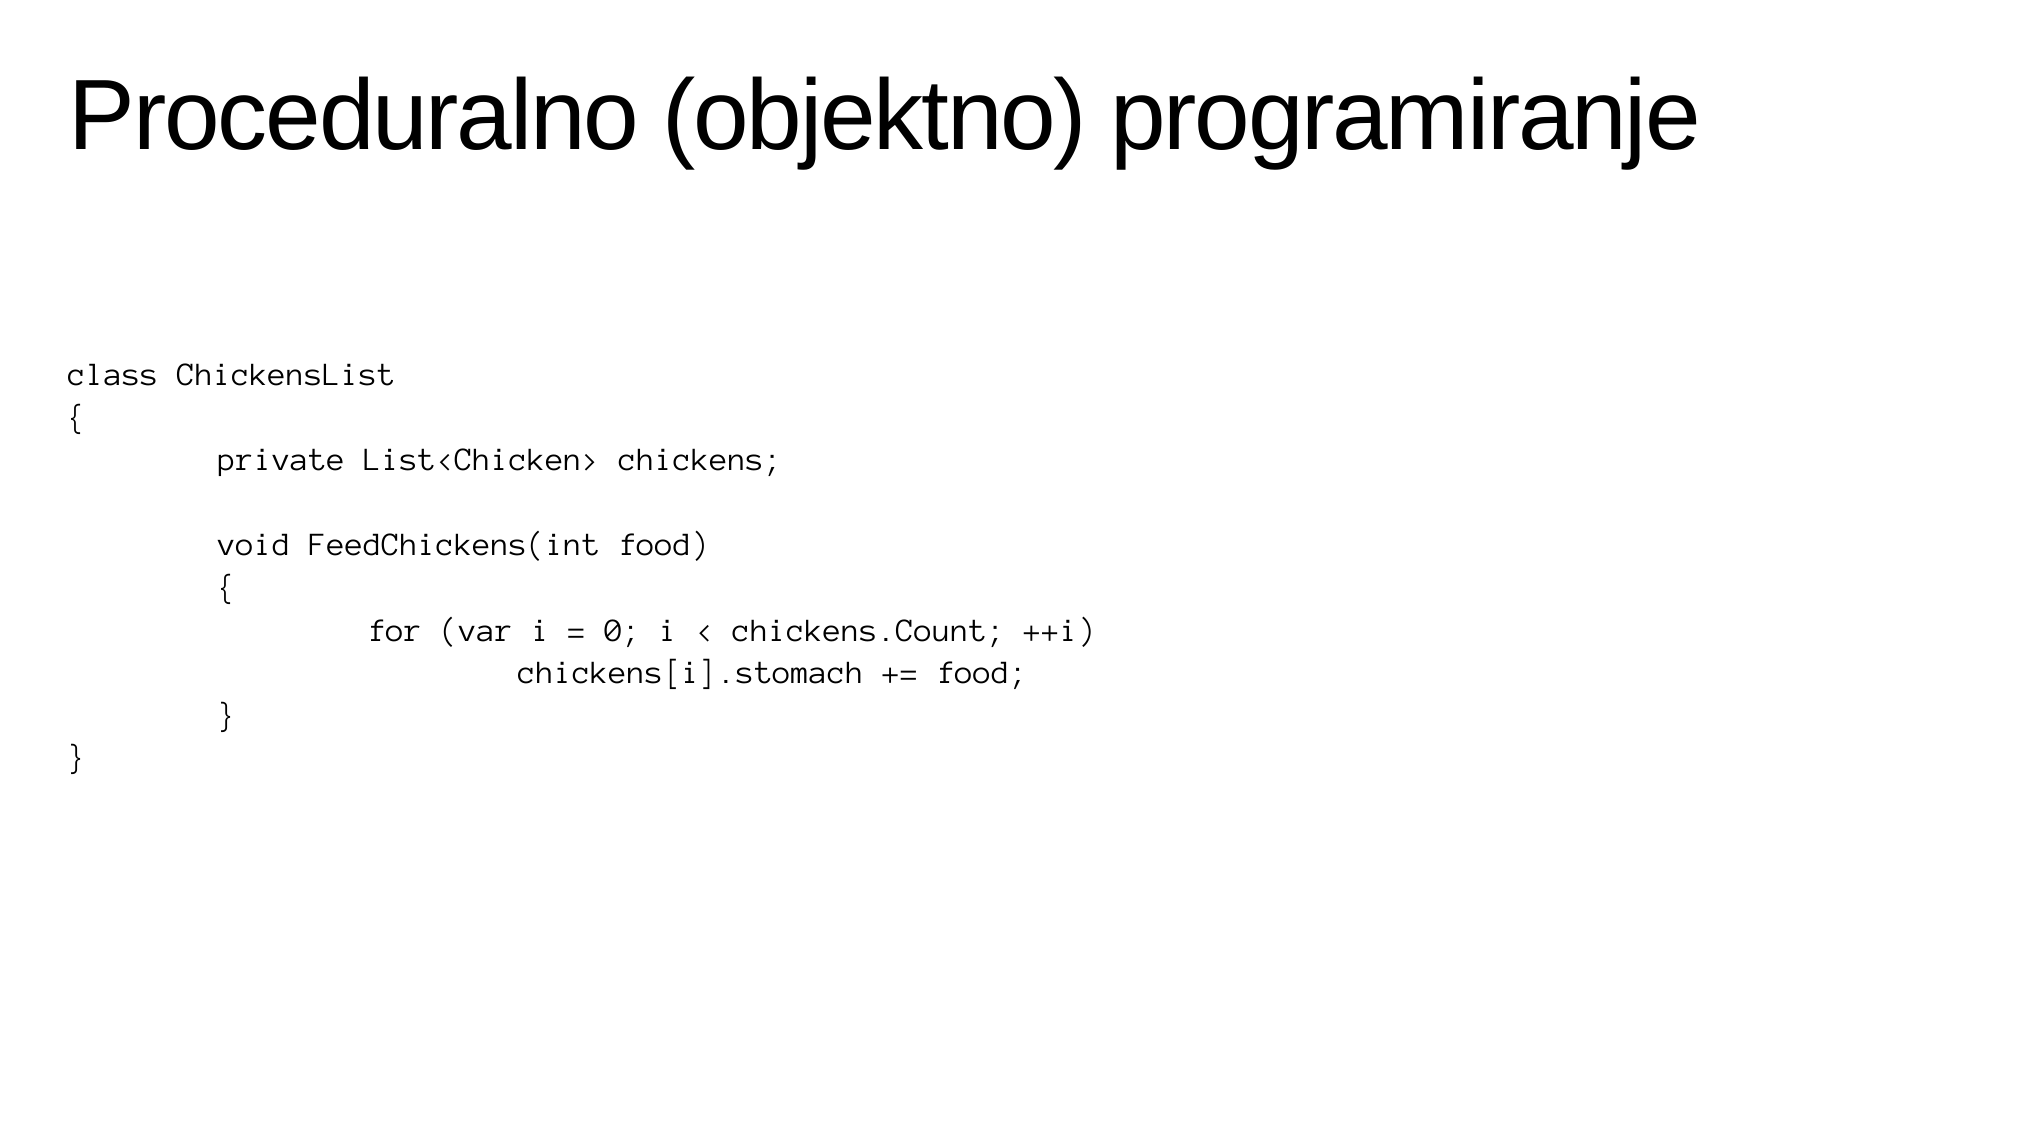

# Proceduralno (objektno) programiranje
class ChickensList
{
	private List<Chicken> chickens;

	void FeedChickens(int food)
	{
		for (var i = 0; i < chickens.Count; ++i)
			chickens[i].stomach += food;
	}
}